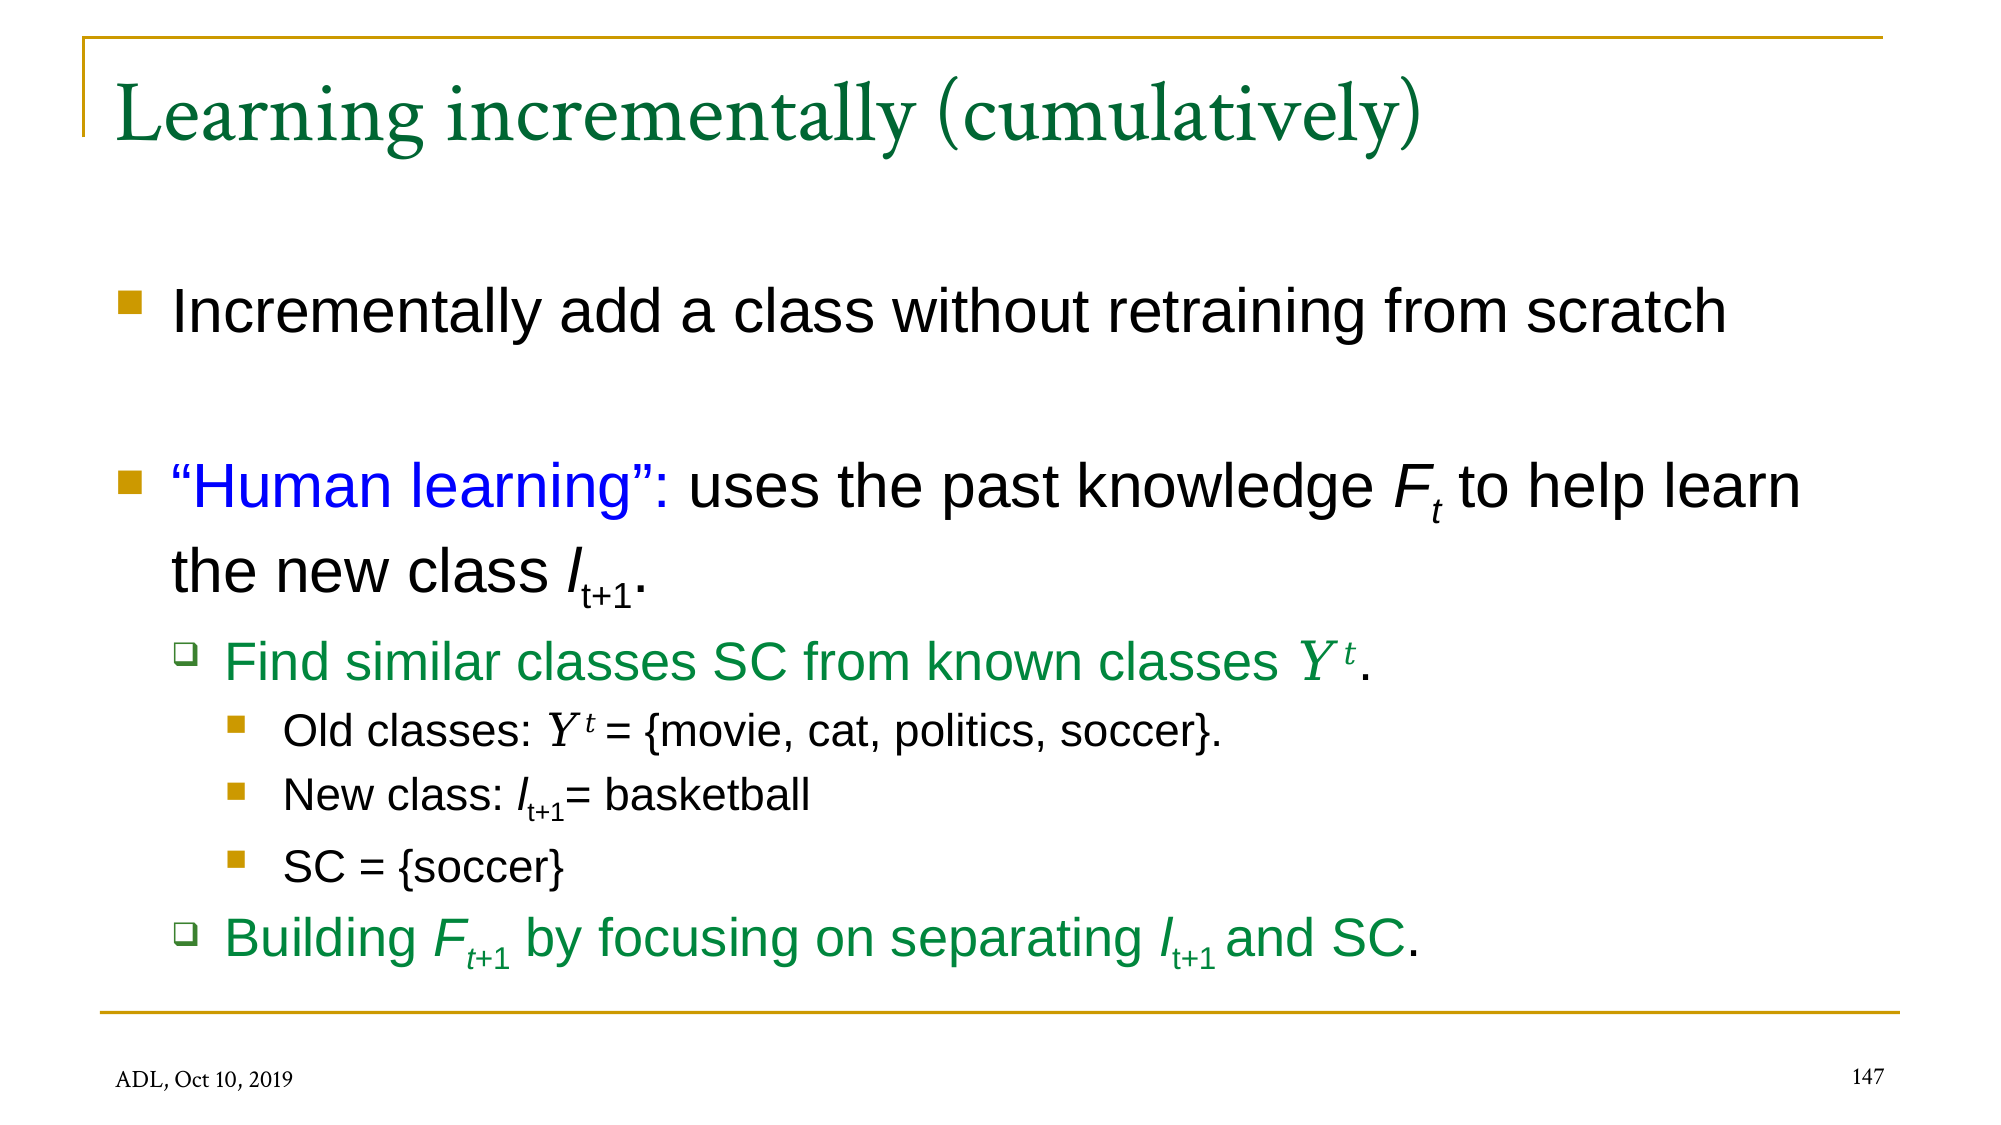

# Learning incrementally (cumulatively)
Incrementally add a class without retraining from scratch

“Human learning”: uses the past knowledge Ft to help learn the new class lt+1.
Find similar classes SC from known classes 𝑌𝑡.
Old classes: 𝑌𝑡 = {movie, cat, politics, soccer}.
New class: lt+1= basketball
SC = {soccer}
Building Ft+1 by focusing on separating lt+1 and SC.

147
ADL, Oct 10, 2019